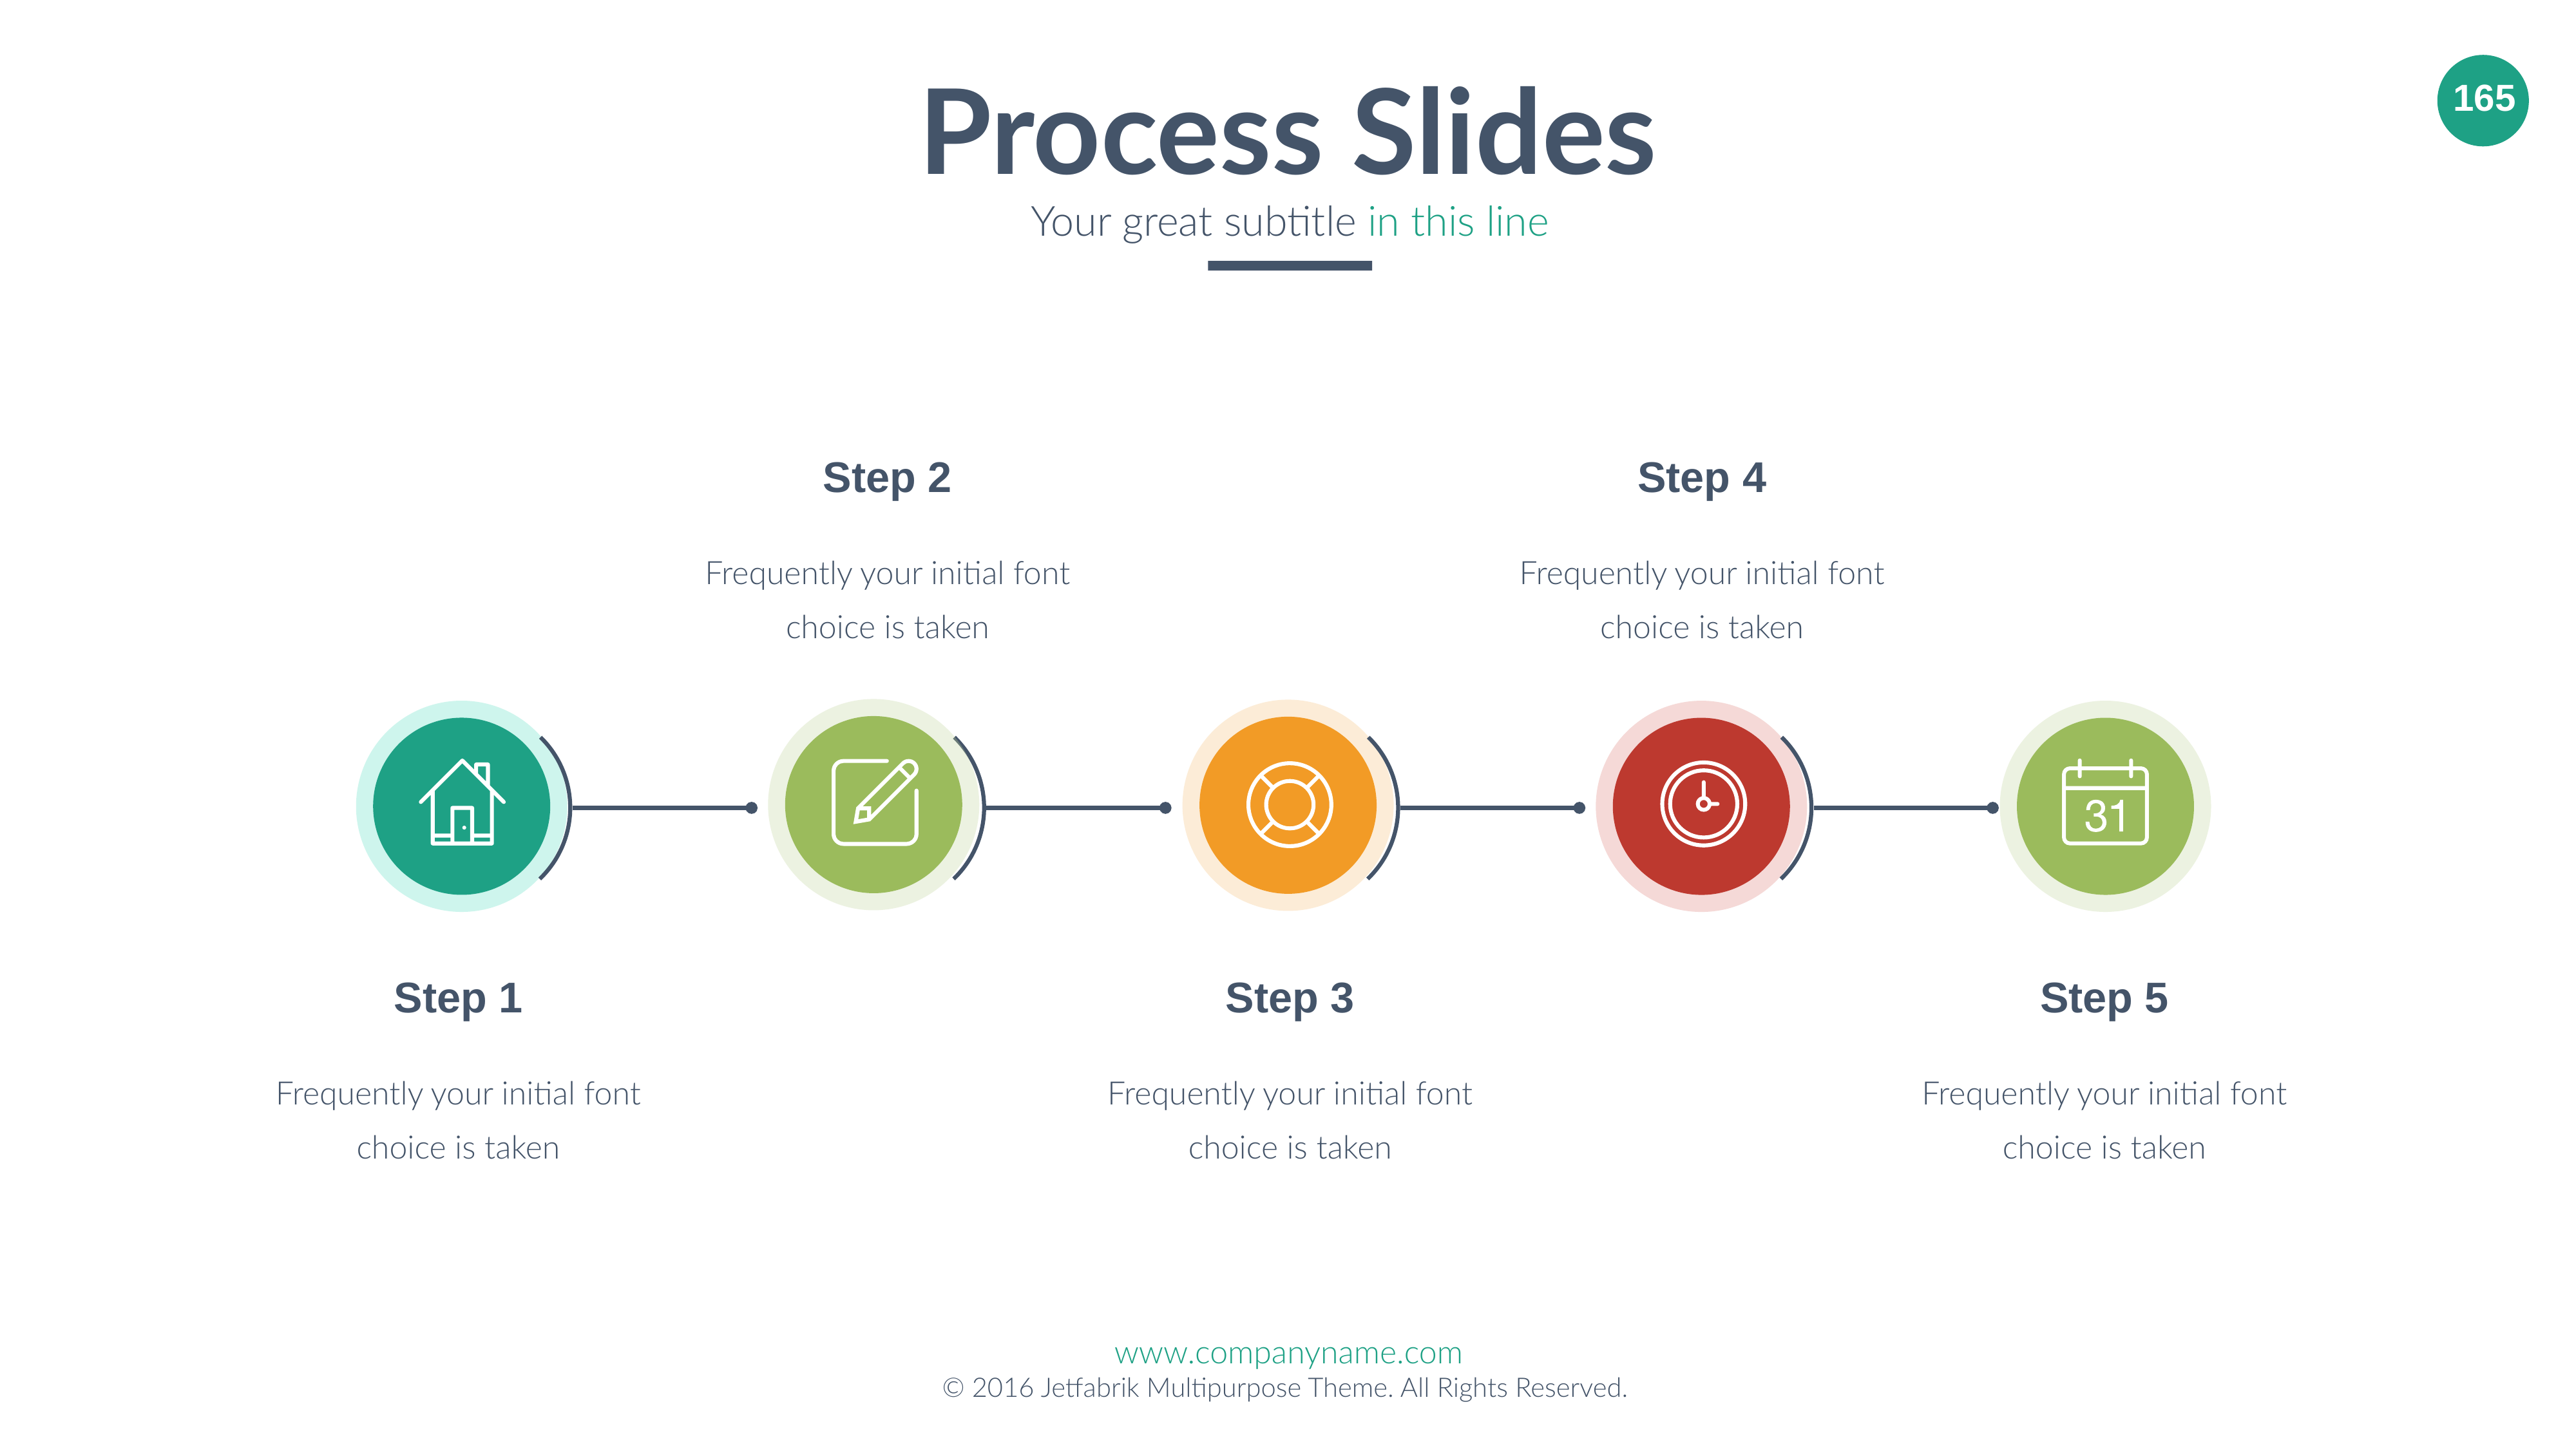

Process Slides
Your great subtitle in this line

Step 2
Step 4
Frequently your initial font choice is taken
Frequently your initial font choice is taken

Step 1
Step 3
Step 5
Frequently your initial font choice is taken
Frequently your initial font choice is taken
Frequently your initial font choice is taken